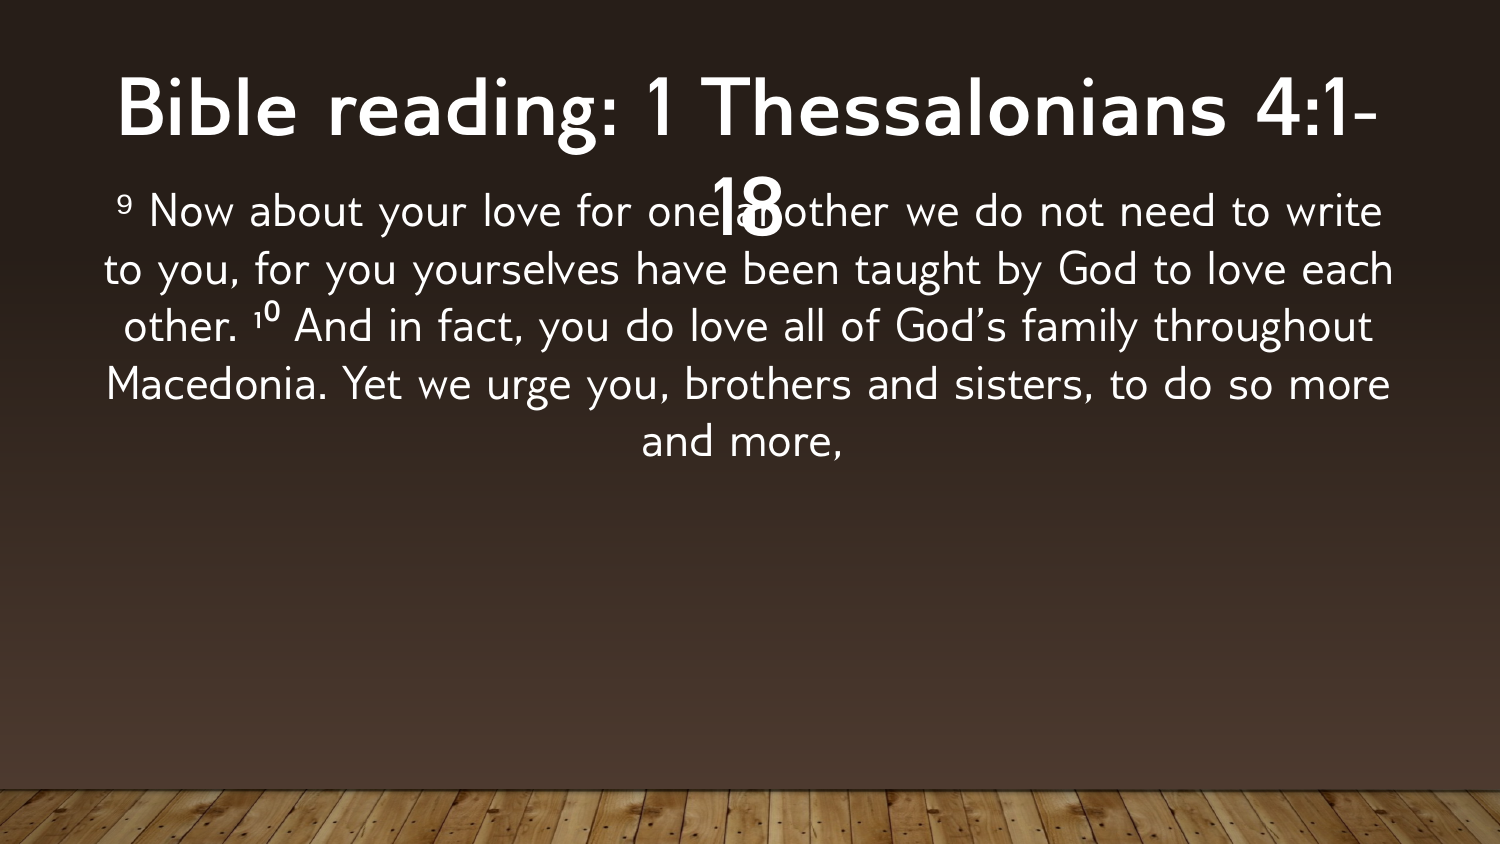

Bible reading: 1 Thessalonians 4:1-18
⁹ Now about your love for one another we do not need to write to you, for you yourselves have been taught by God to love each other. ¹⁰ And in fact, you do love all of God’s family throughout Macedonia. Yet we urge you, brothers and sisters, to do so more and more,